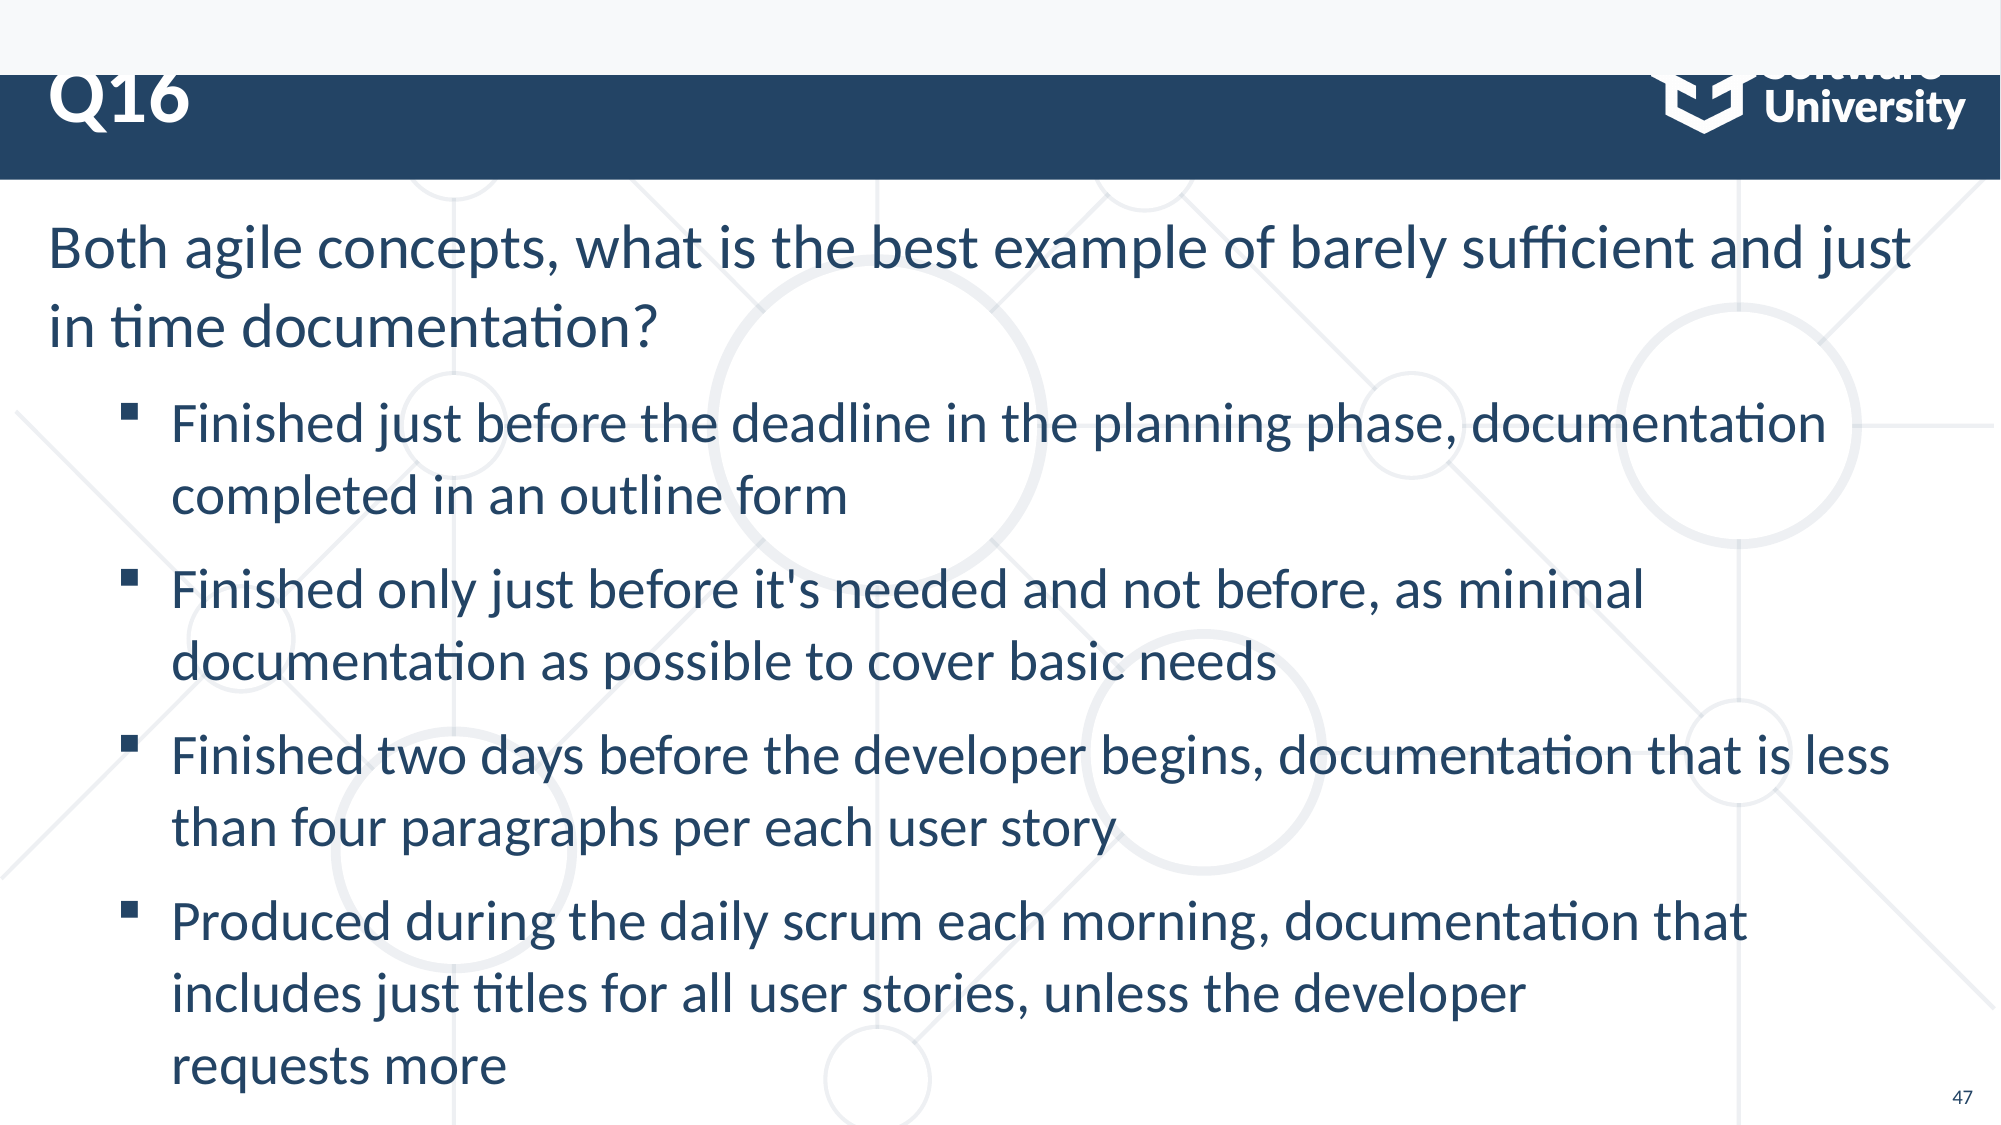

For team members to form relationships and communicate directly, agile methods recommend assembling a team of 12 or less. If more team members are needed, teams can be broken down into subgroups and their work will be coordinated. The selection of agile team members is based on their ability to commit to a common purpose, agree on goal measurement, and take shared ownership of the project. The other responses are incorrect. The newness of the agile approach is an organization is not the best choice for the team size limit; agile teams are chosen by skill level, not by representatives from each department; agile methods call for generalizing specialists on the project team.

# Q16
Both agile concepts, what is the best example of barely sufficient and just in time documentation?
Finished just before the deadline in the planning phase, documentation completed in an outline form
Finished only just before it's needed and not before, as minimal documentation as possible to cover basic needs
Finished two days before the developer begins, documentation that is less than four paragraphs per each user story
Produced during the daily scrum each morning, documentation that includes just titles for all user stories, unless the developer
requests more
47